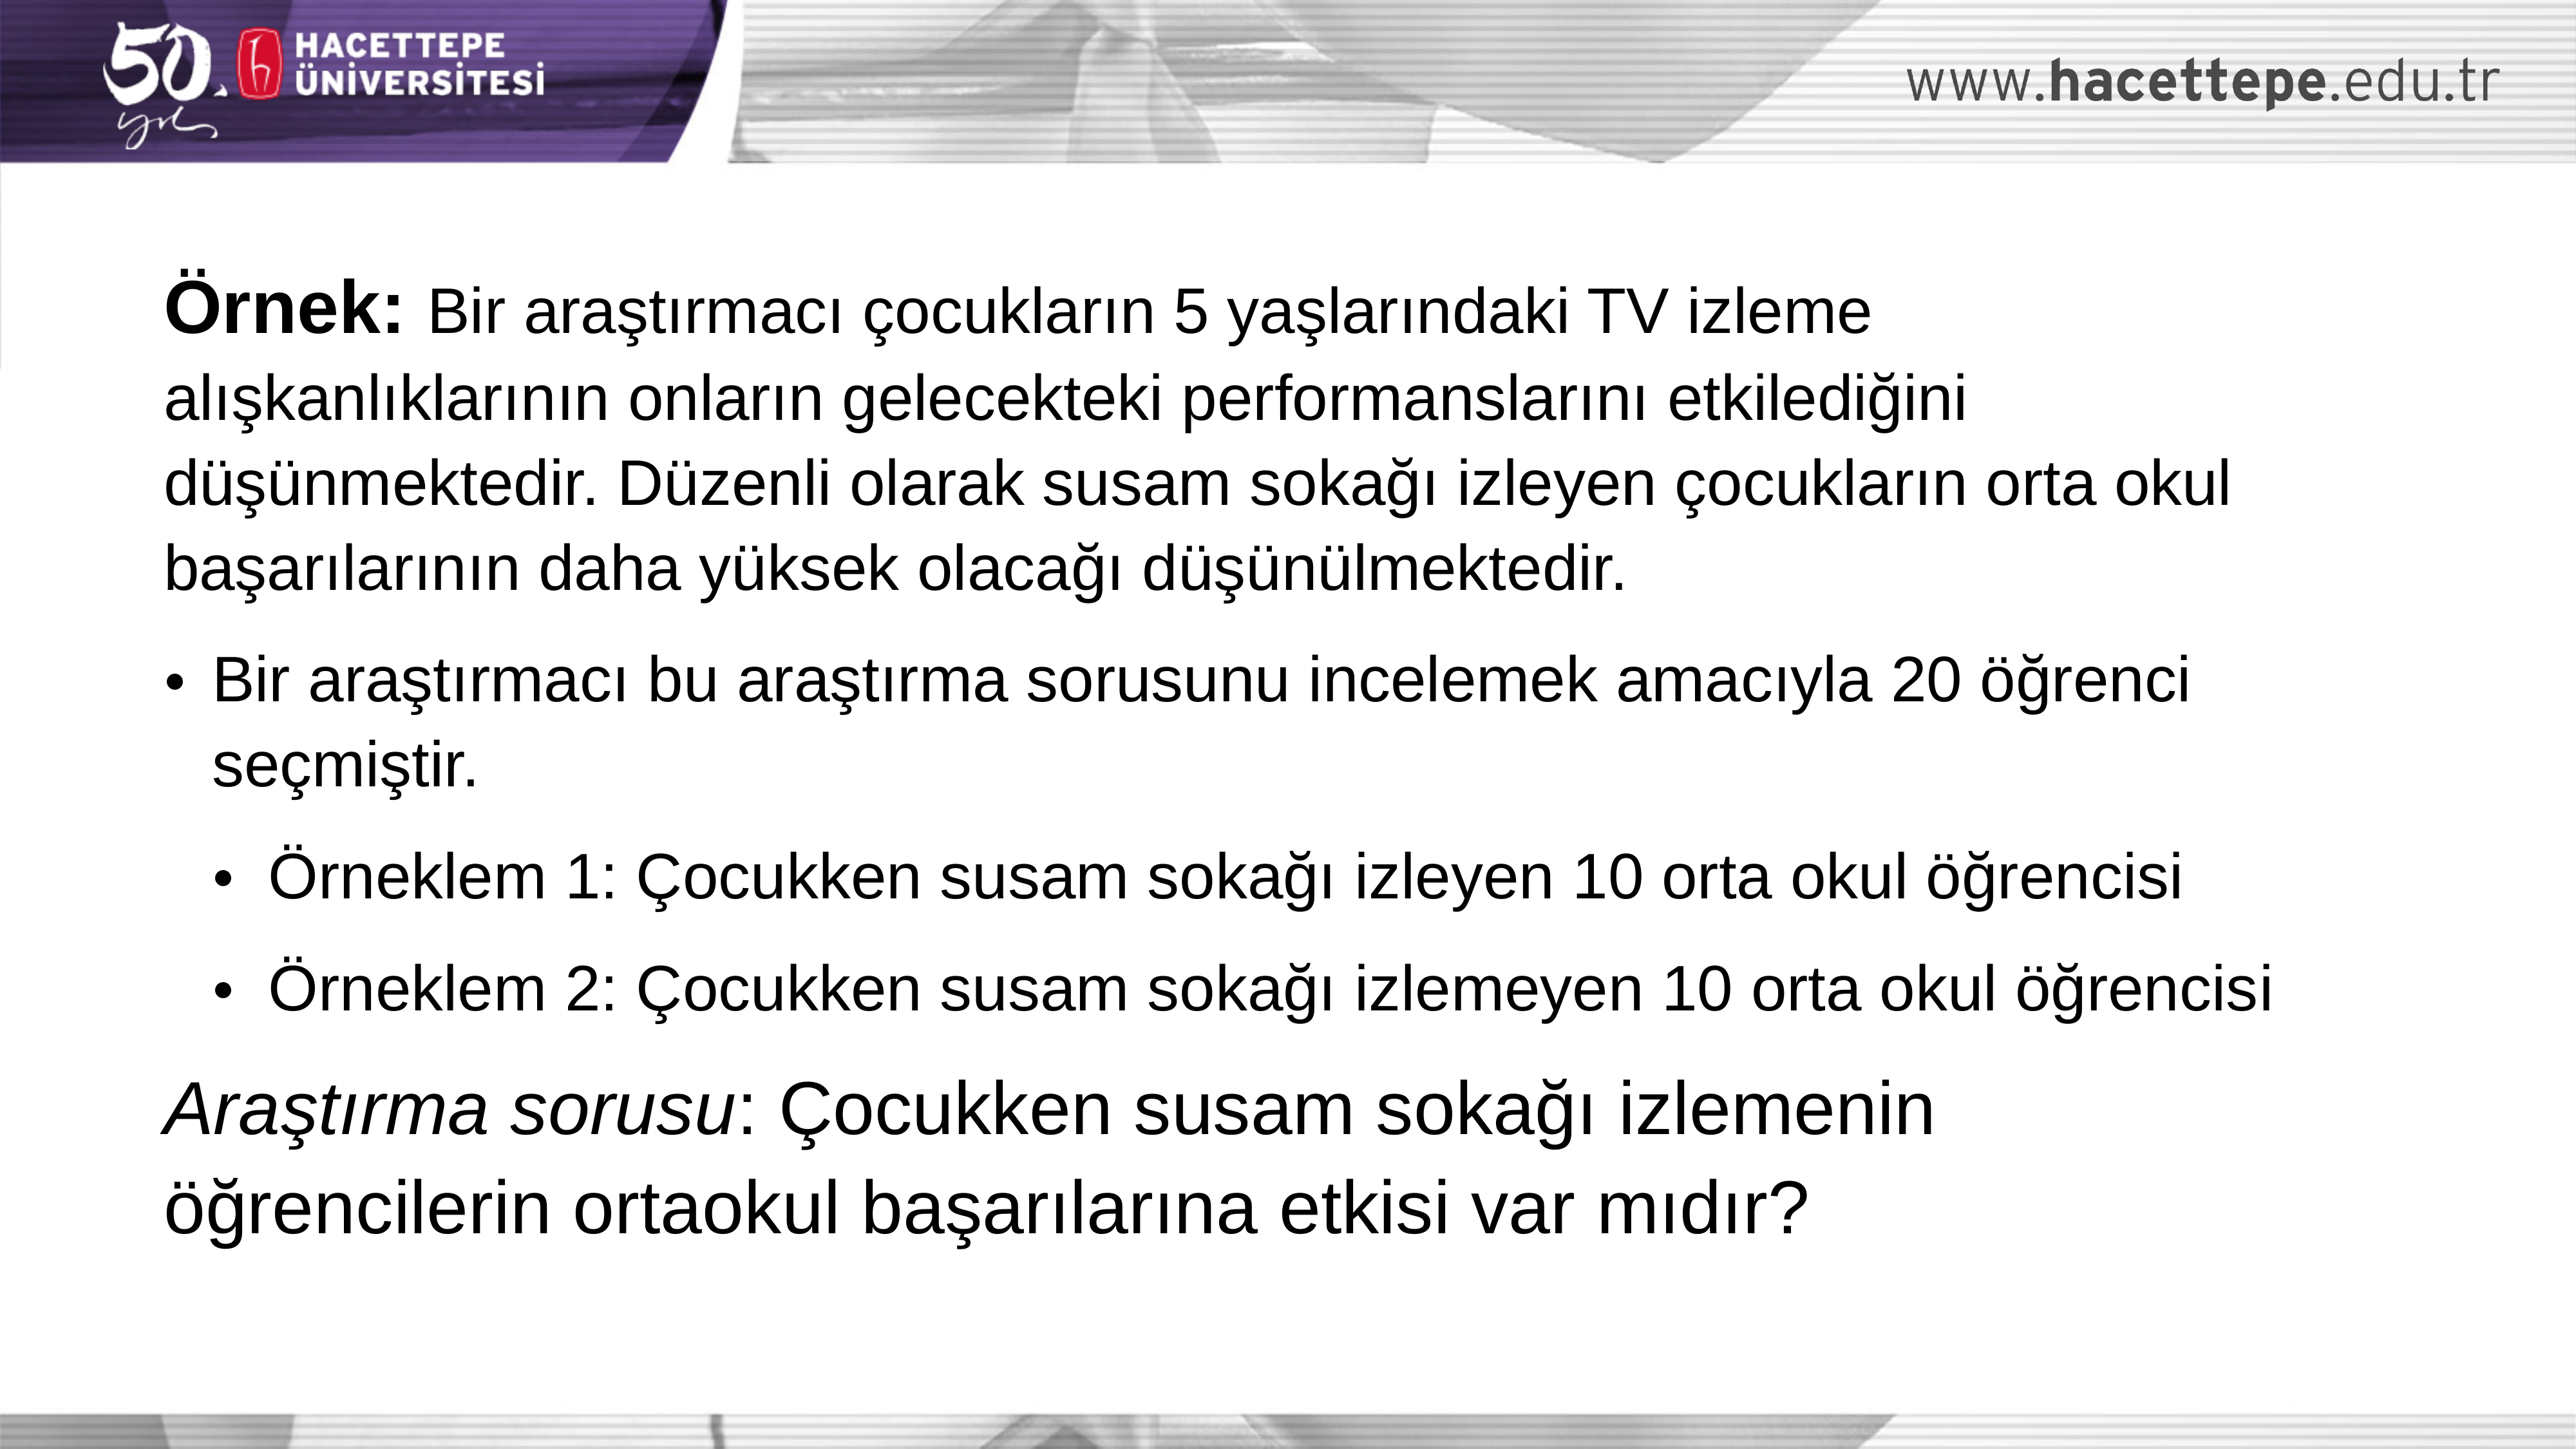

Örnek: Bir araştırmacı çocukların 5 yaşlarındaki TV izleme alışkanlıklarının onların gelecekteki performanslarını etkilediğini düşünmektedir. Düzenli olarak susam sokağı izleyen çocukların orta okul başarılarının daha yüksek olacağı düşünülmektedir.
Bir araştırmacı bu araştırma sorusunu incelemek amacıyla 20 öğrenci seçmiştir.
Örneklem 1: Çocukken susam sokağı izleyen 10 orta okul öğrencisi
Örneklem 2: Çocukken susam sokağı izlemeyen 10 orta okul öğrencisi
Araştırma sorusu: Çocukken susam sokağı izlemenin öğrencilerin ortaokul başarılarına etkisi var mıdır?